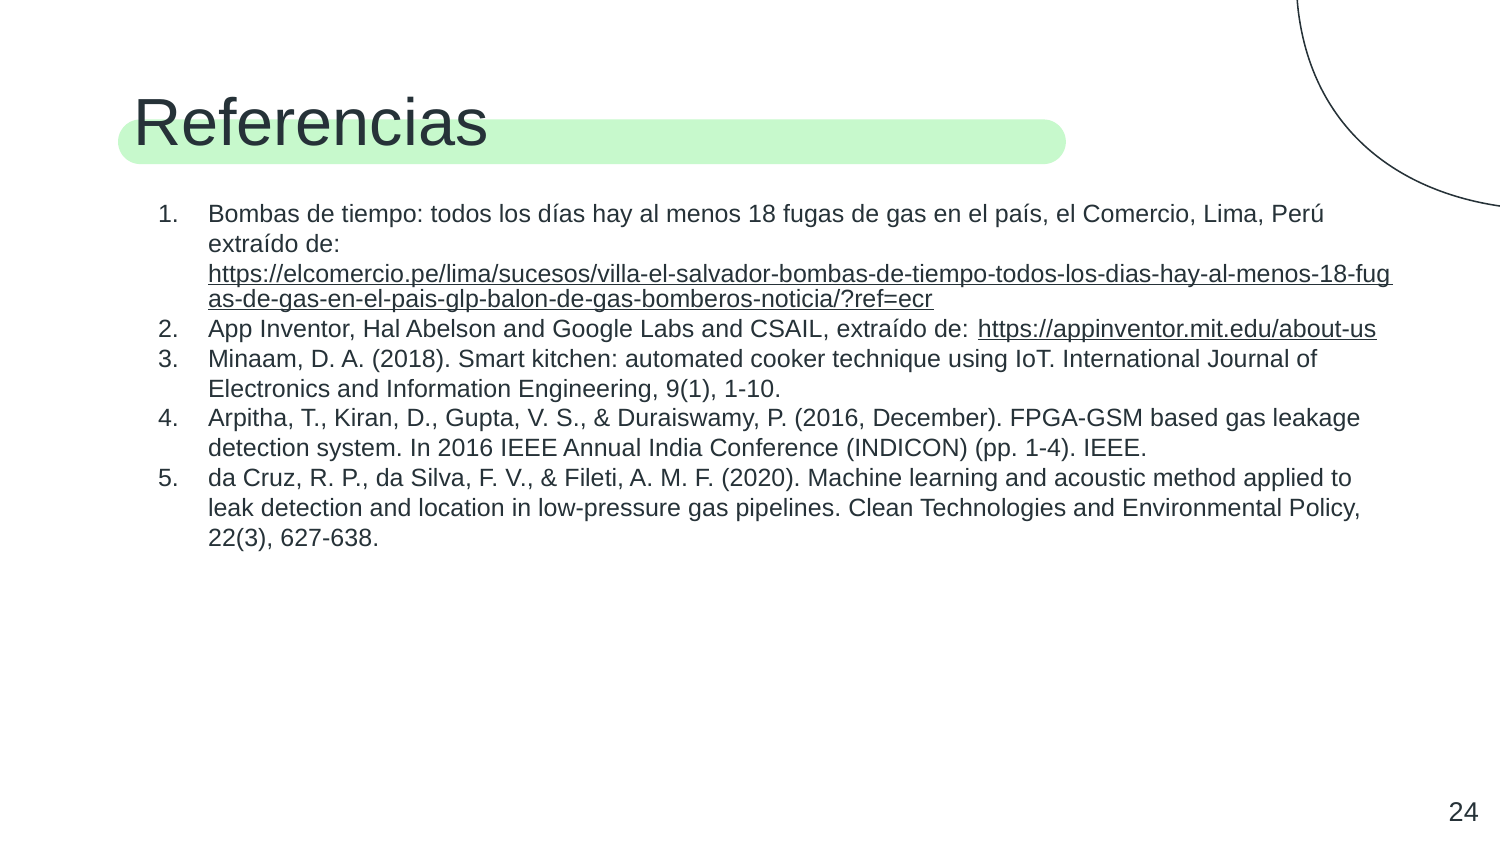

# Referencias
Bombas de tiempo: todos los días hay al menos 18 fugas de gas en el país, el Comercio, Lima, Perú extraído de: https://elcomercio.pe/lima/sucesos/villa-el-salvador-bombas-de-tiempo-todos-los-dias-hay-al-menos-18-fugas-de-gas-en-el-pais-glp-balon-de-gas-bomberos-noticia/?ref=ecr
App Inventor, Hal Abelson and Google Labs and CSAIL, extraído de: https://appinventor.mit.edu/about-us
Minaam, D. A. (2018). Smart kitchen: automated cooker technique using IoT. International Journal of Electronics and Information Engineering, 9(1), 1-10.
Arpitha, T., Kiran, D., Gupta, V. S., & Duraiswamy, P. (2016, December). FPGA-GSM based gas leakage detection system. In 2016 IEEE Annual India Conference (INDICON) (pp. 1-4). IEEE.
da Cruz, R. P., da Silva, F. V., & Fileti, A. M. F. (2020). Machine learning and acoustic method applied to leak detection and location in low-pressure gas pipelines. Clean Technologies and Environmental Policy, 22(3), 627-638.
24